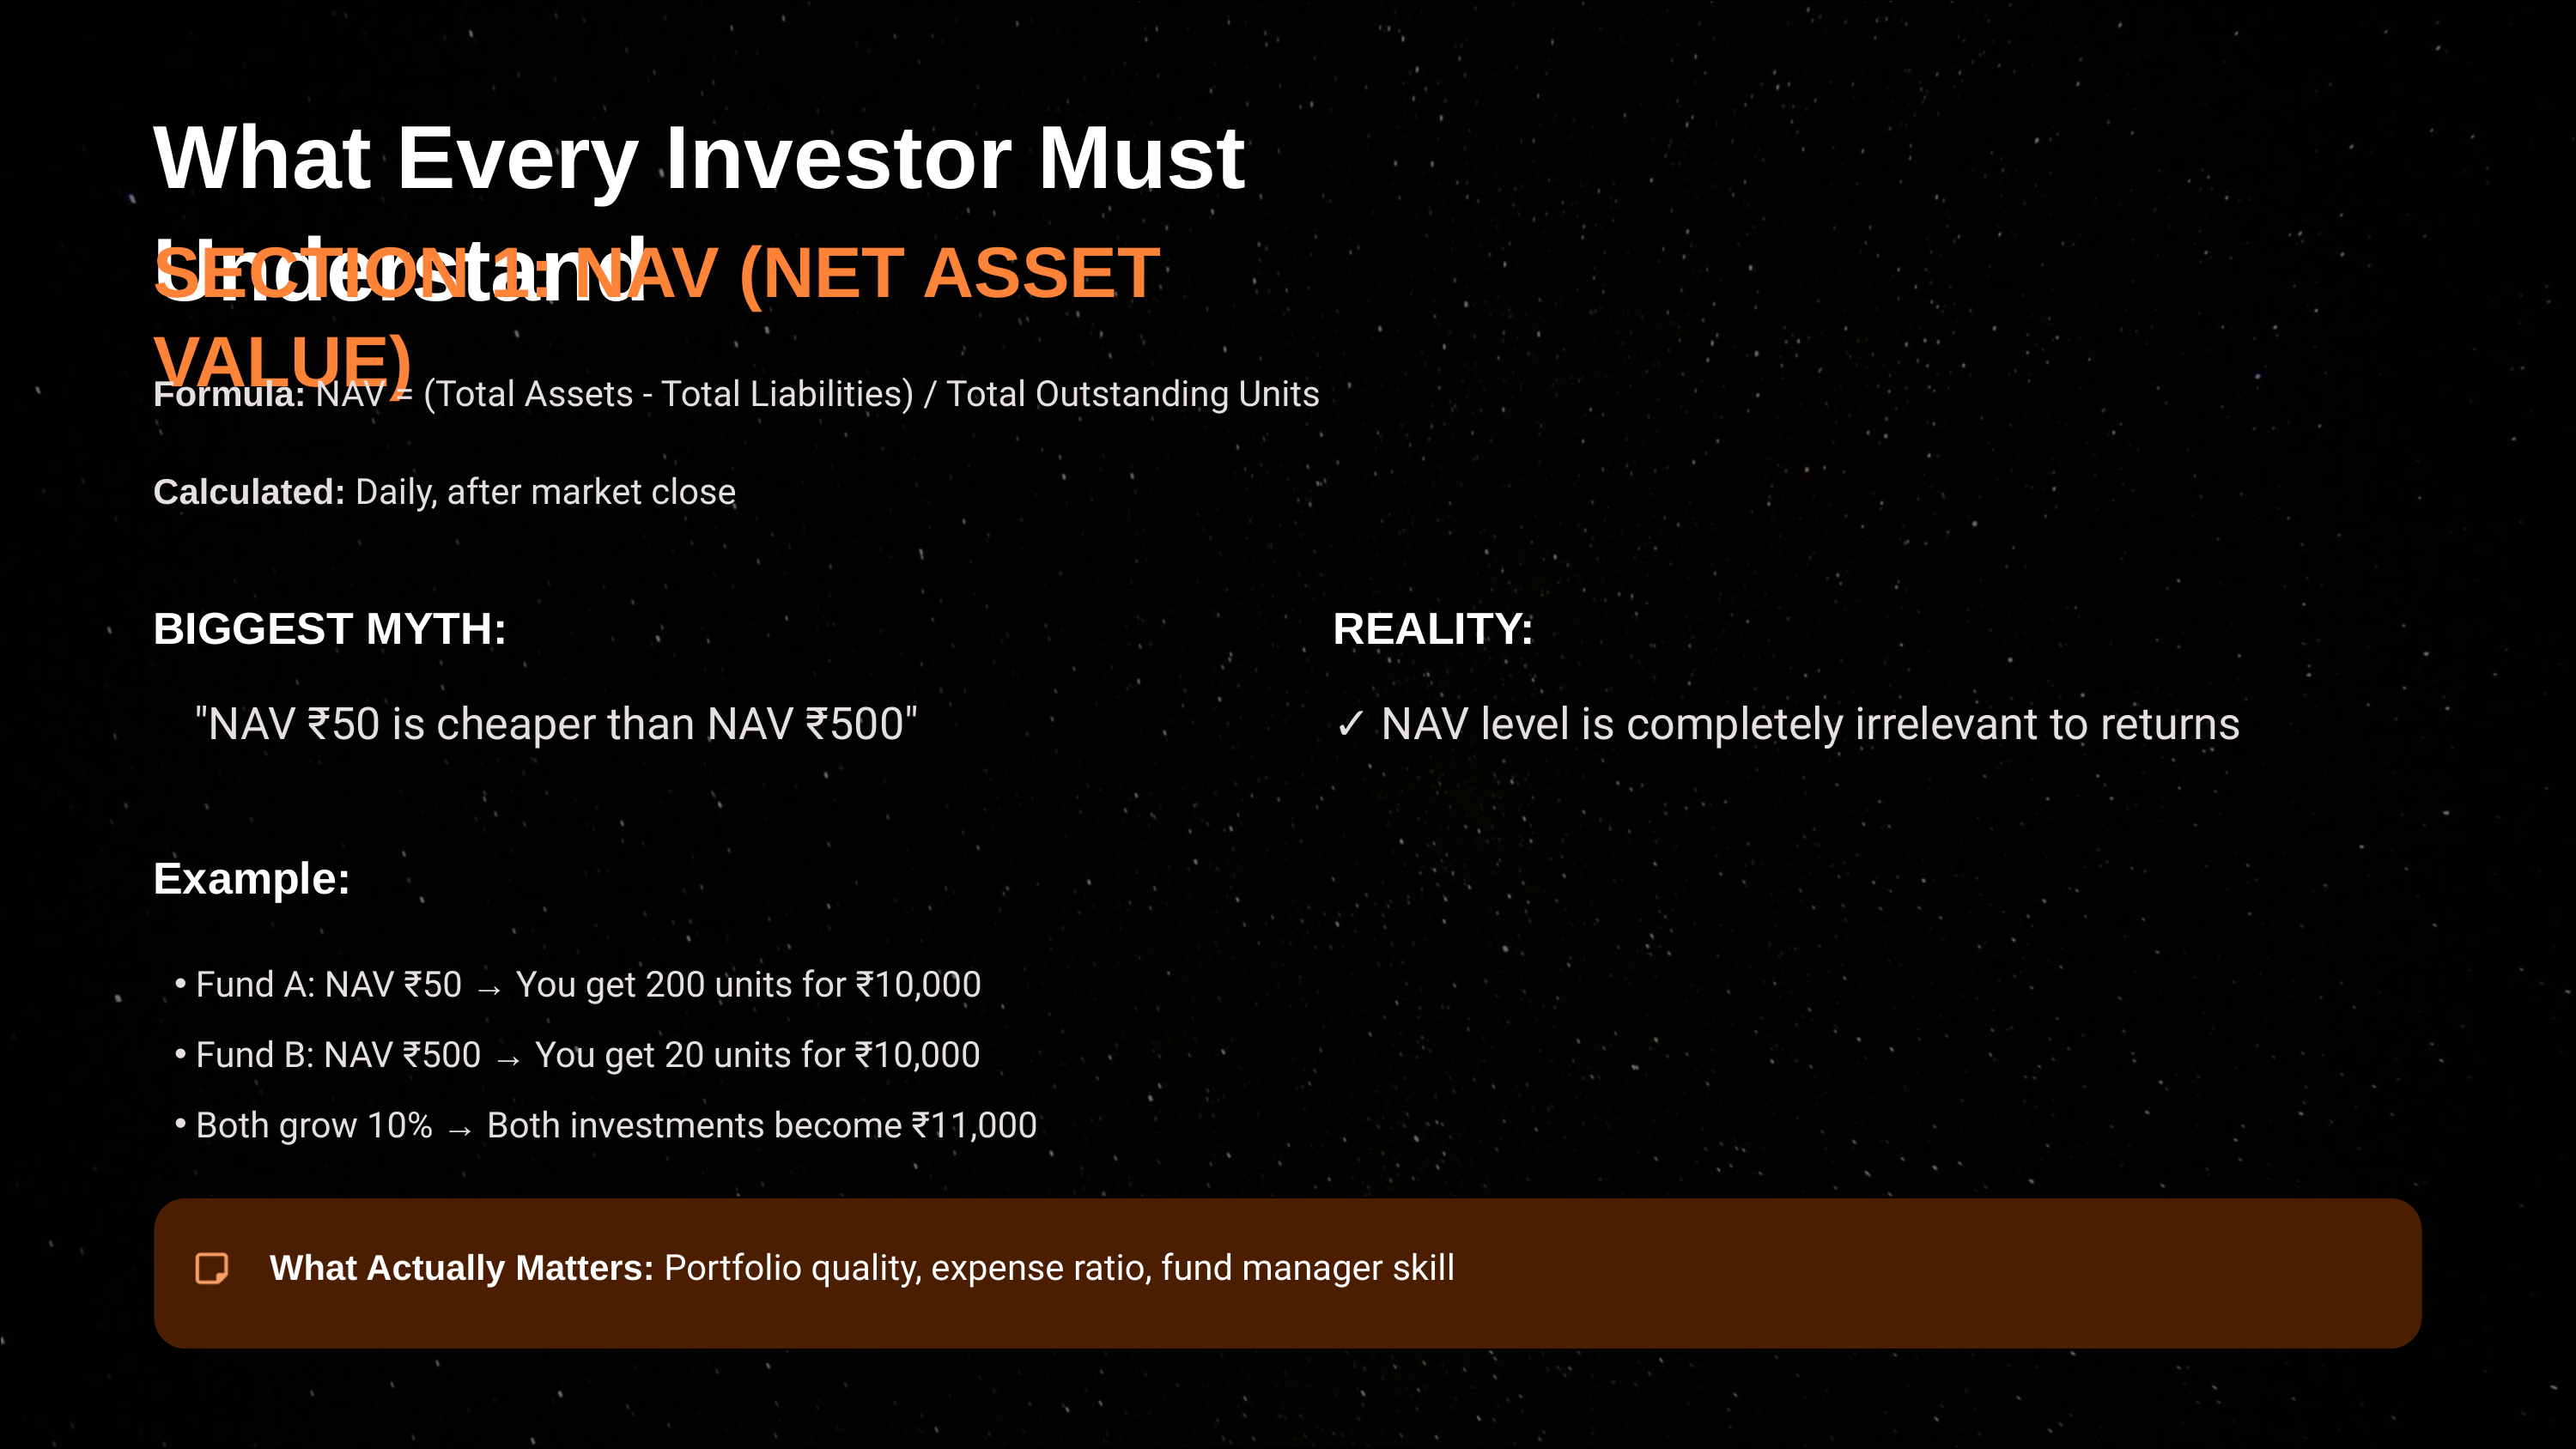

What Every Investor Must Understand
SECTION 1: NAV (NET ASSET VALUE)
Formula: NAV = (Total Assets - Total Liabilities) / Total Outstanding Units
Calculated: Daily, after market close
BIGGEST MYTH:
REALITY:
❌ "NAV ₹50 is cheaper than NAV ₹500"
✓ NAV level is completely irrelevant to returns
Example:
Fund A: NAV ₹50 → You get 200 units for ₹10,000
Fund B: NAV ₹500 → You get 20 units for ₹10,000
Both grow 10% → Both investments become ₹11,000

What Actually Matters: Portfolio quality, expense ratio, fund manager skill